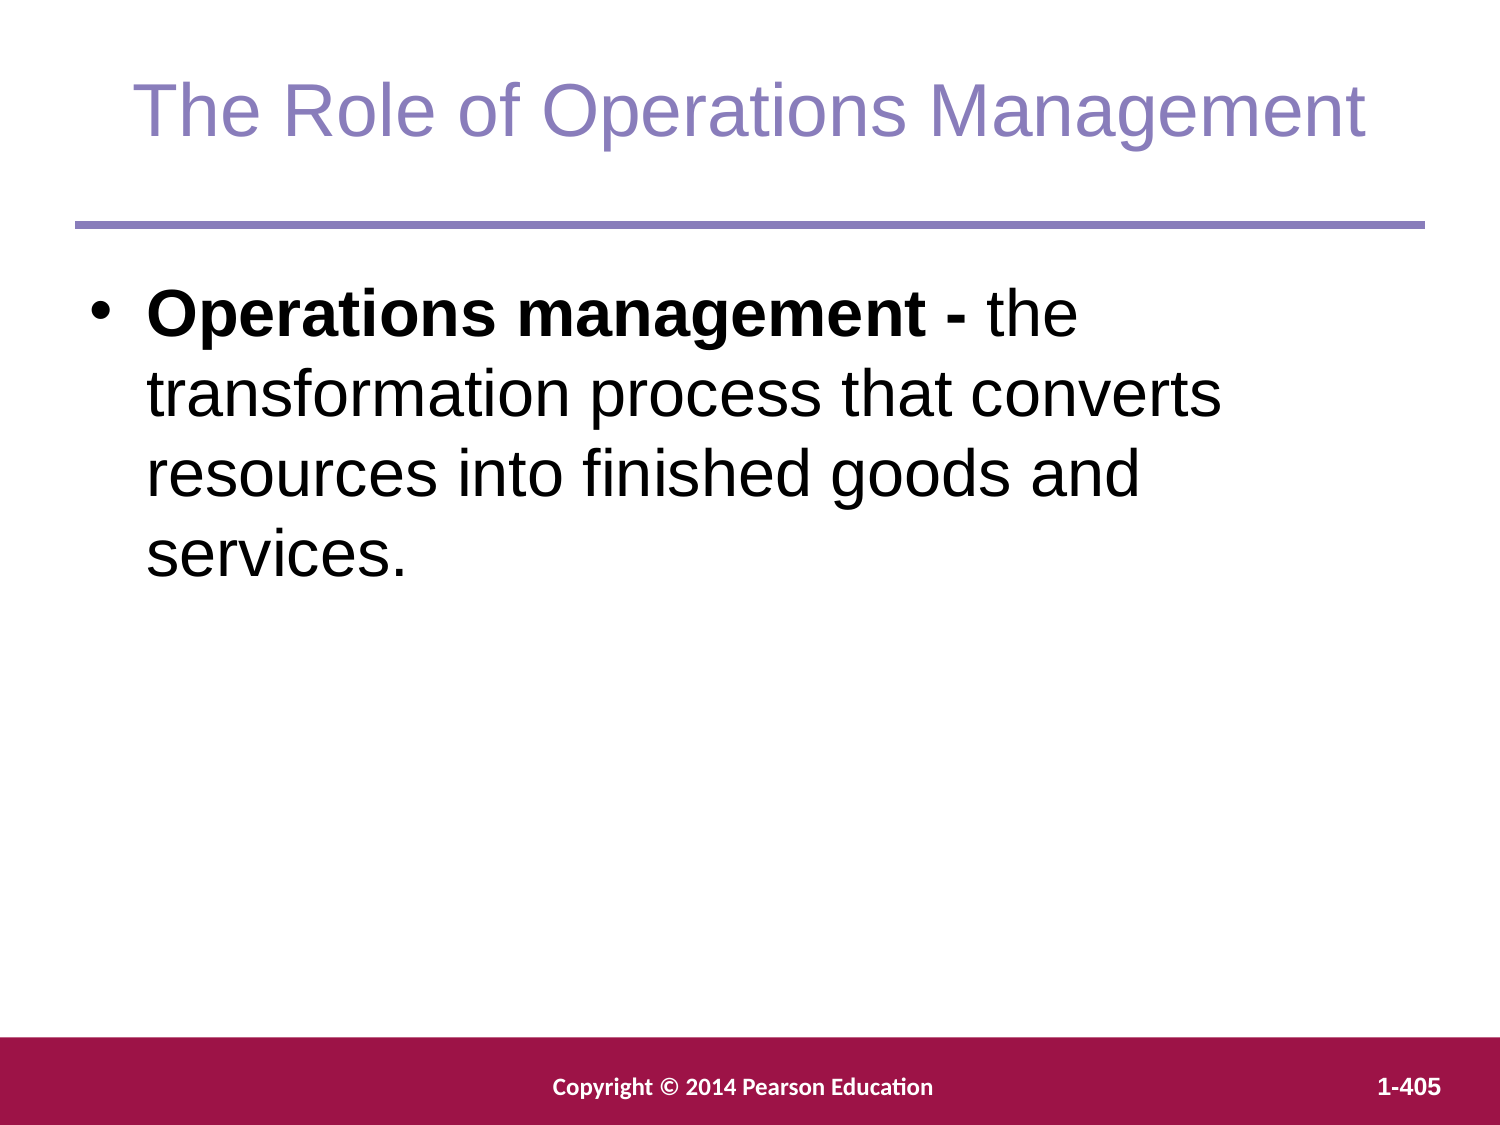

The Role of Operations Management
Operations management - the transformation process that converts resources into finished goods and services.